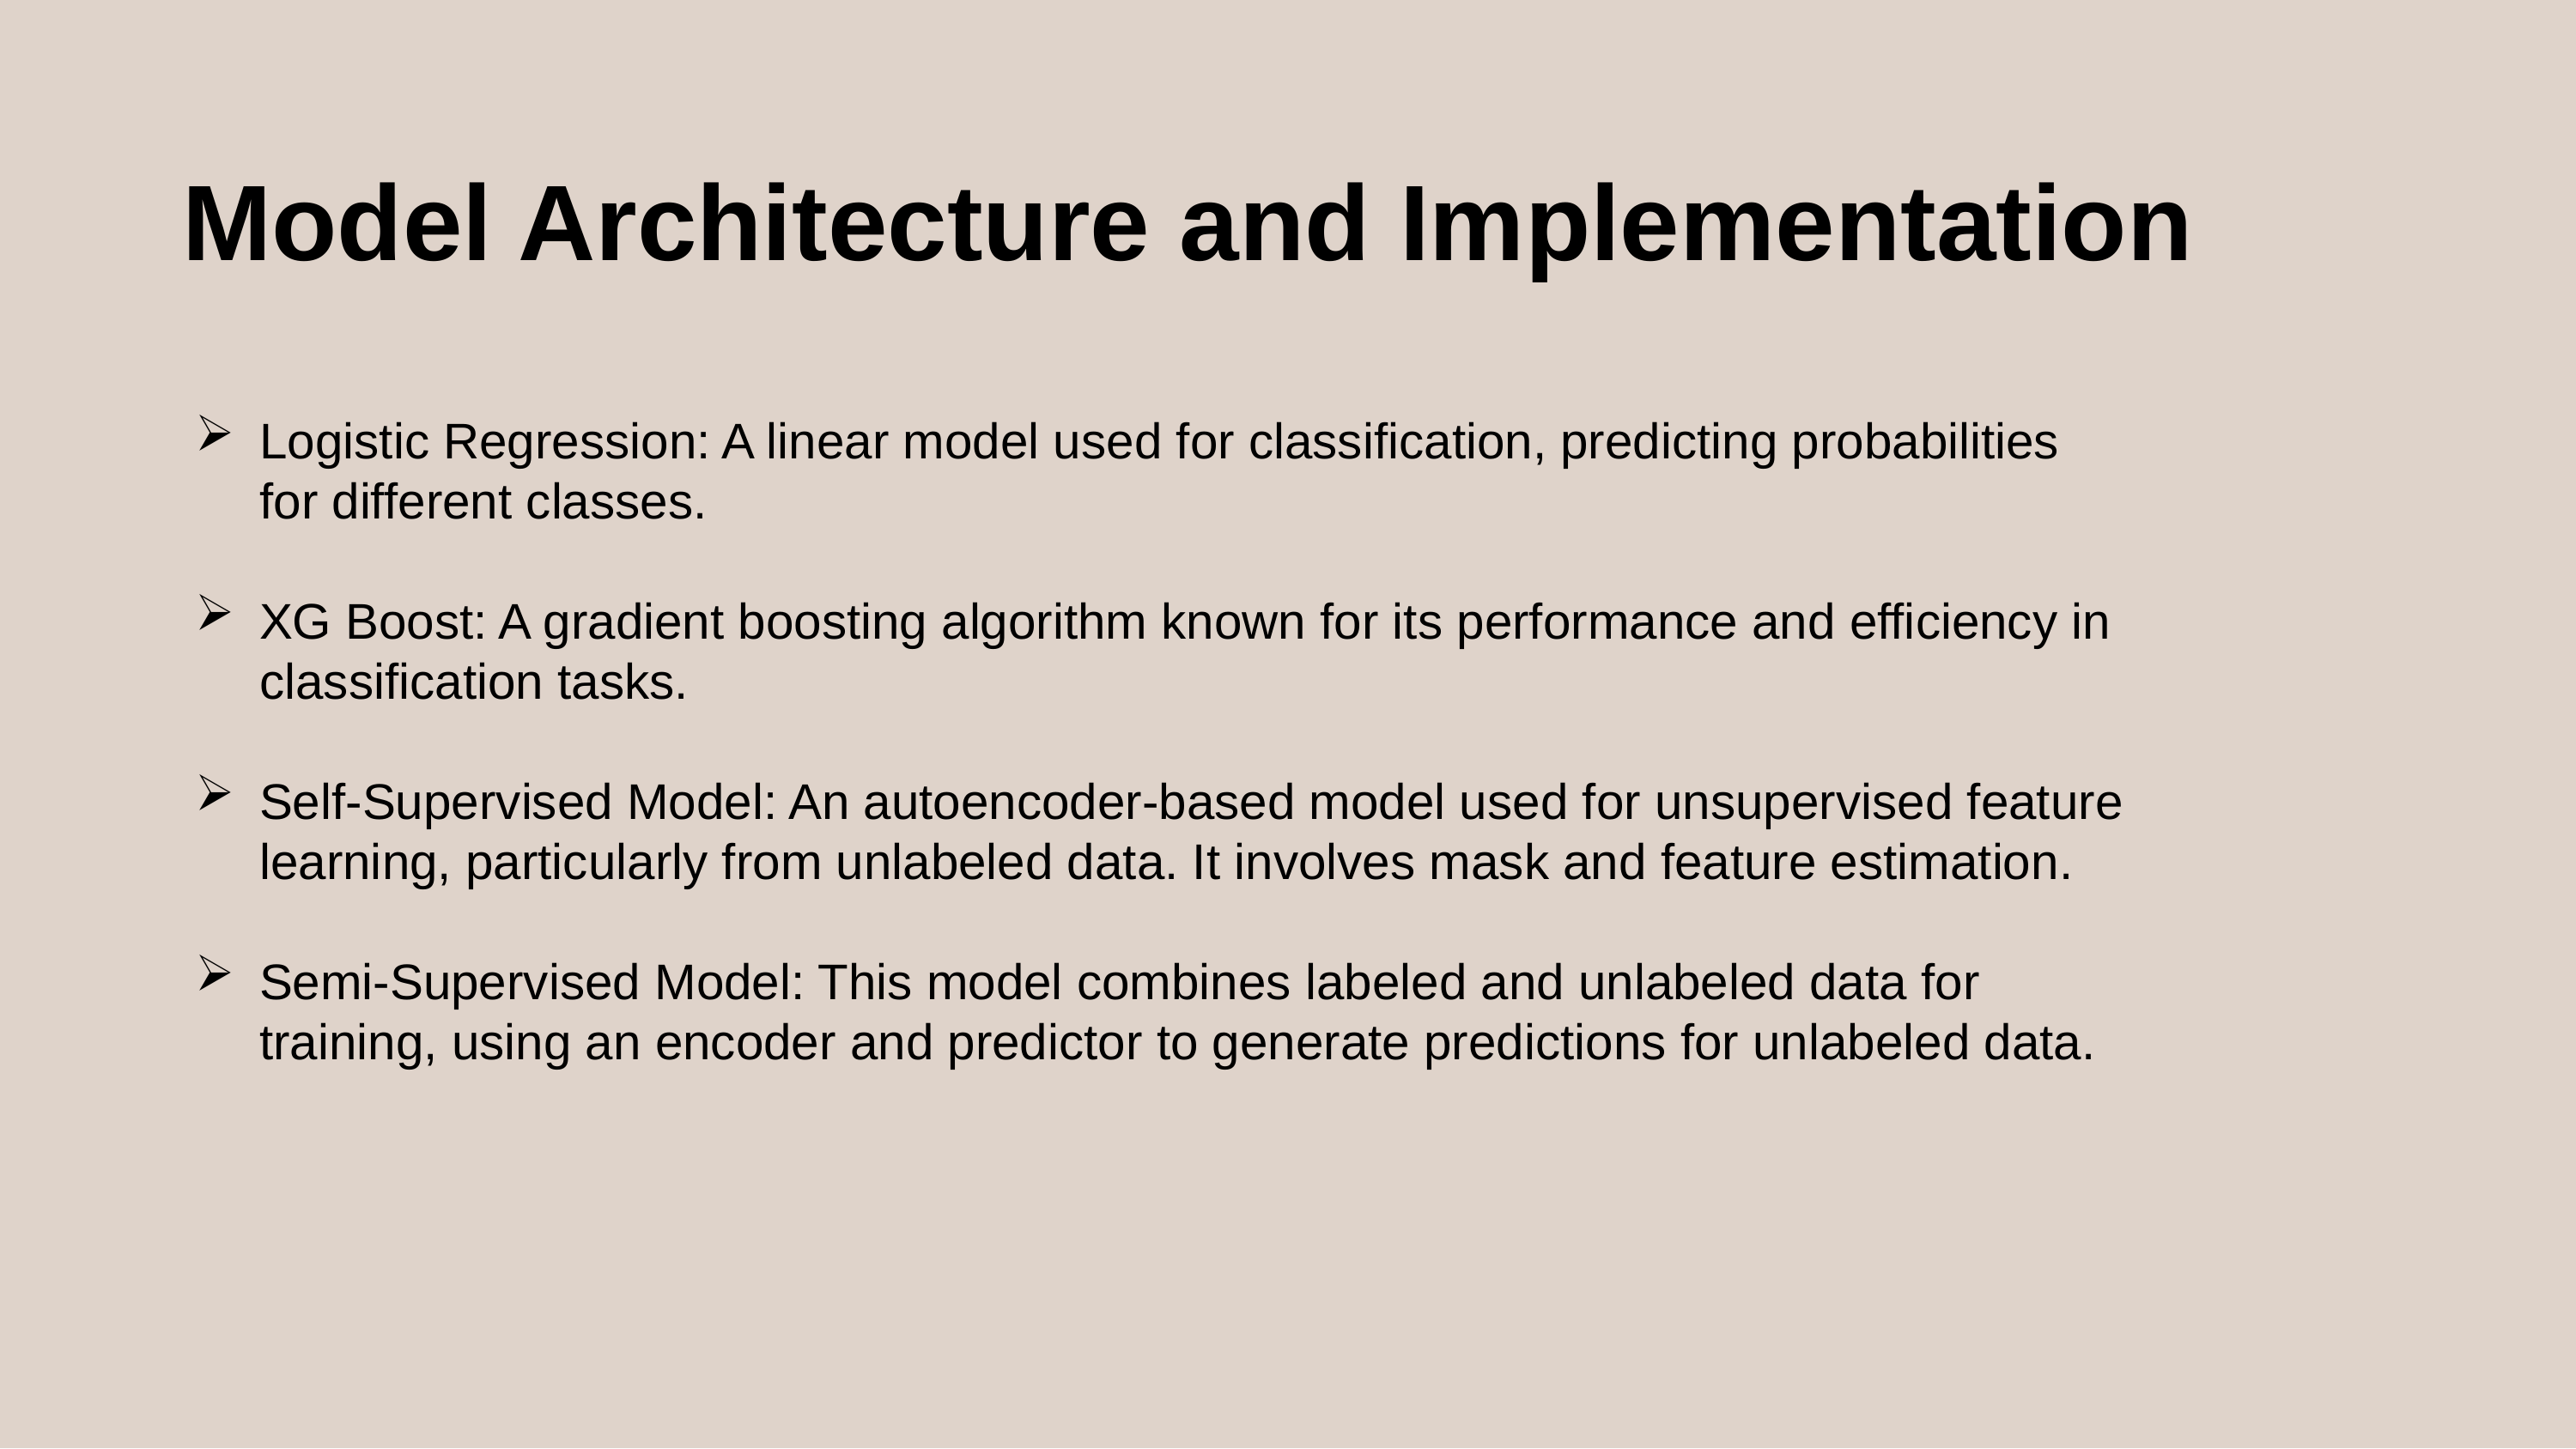

Model Architecture and Implementation
Logistic Regression: A linear model used for classification, predicting probabilities for different classes.

XG Boost: A gradient boosting algorithm known for its performance and efficiency in classification tasks.

Self-Supervised Model: An autoencoder-based model used for unsupervised feature learning, particularly from unlabeled data. It involves mask and feature estimation.

Semi-Supervised Model: This model combines labeled and unlabeled data for training, using an encoder and predictor to generate predictions for unlabeled data.